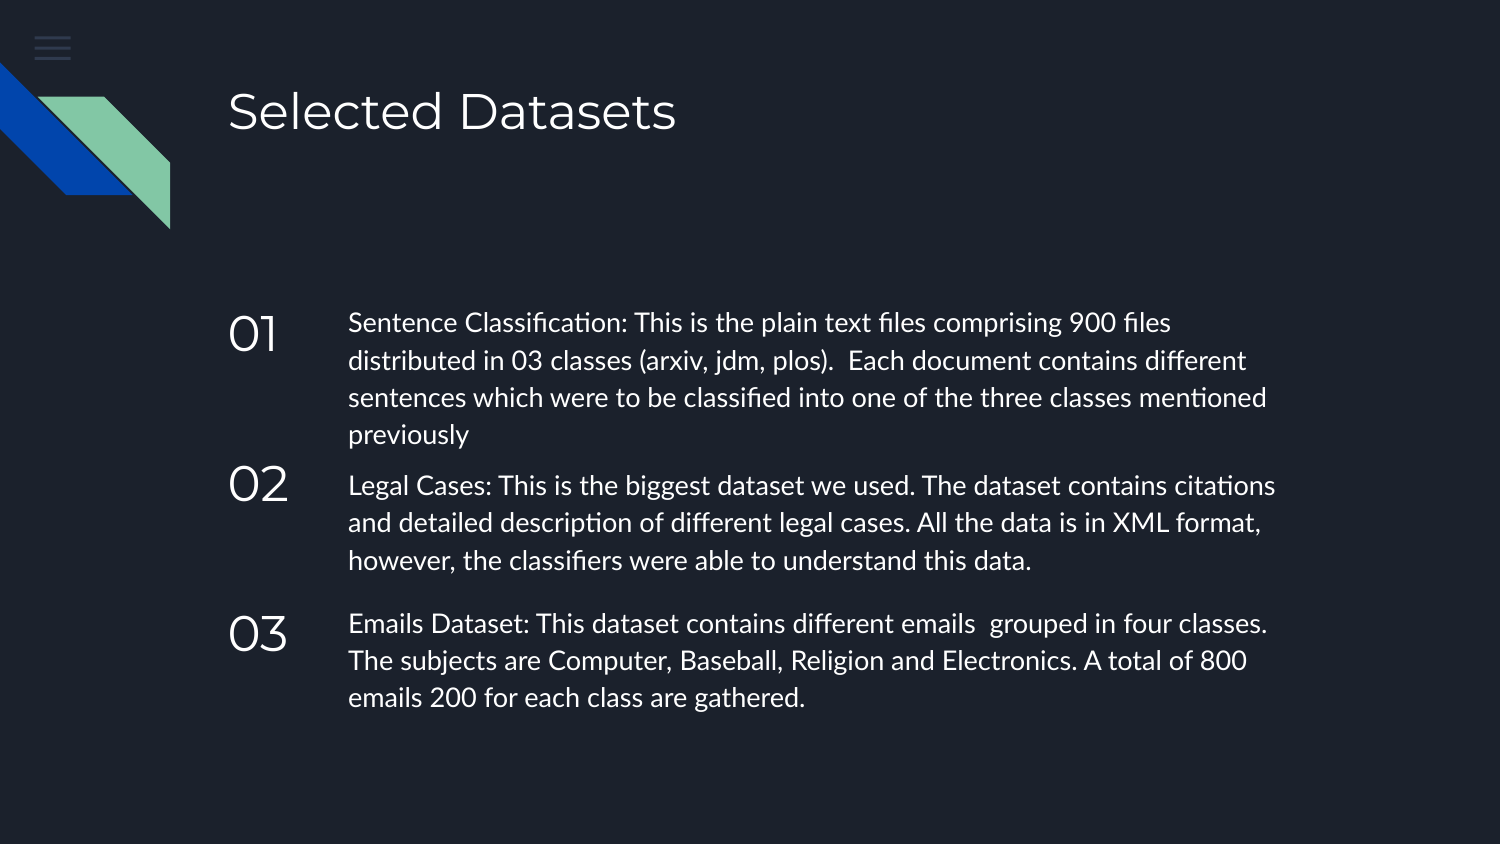

# Selected Datasets
01

Sentence Classification: This is the plain text files comprising 900 files distributed in 03 classes (arxiv, jdm, plos).  Each document contains different sentences which were to be classified into one of the three classes mentioned previously
02

Legal Cases: This is the biggest dataset we used. The dataset contains citations and detailed description of different legal cases. All the data is in XML format, however, the classifiers were able to understand this data.
03
Emails Dataset: This dataset contains different emails  grouped in four classes. The subjects are Computer, Baseball, Religion and Electronics. A total of 800 emails 200 for each class are gathered.